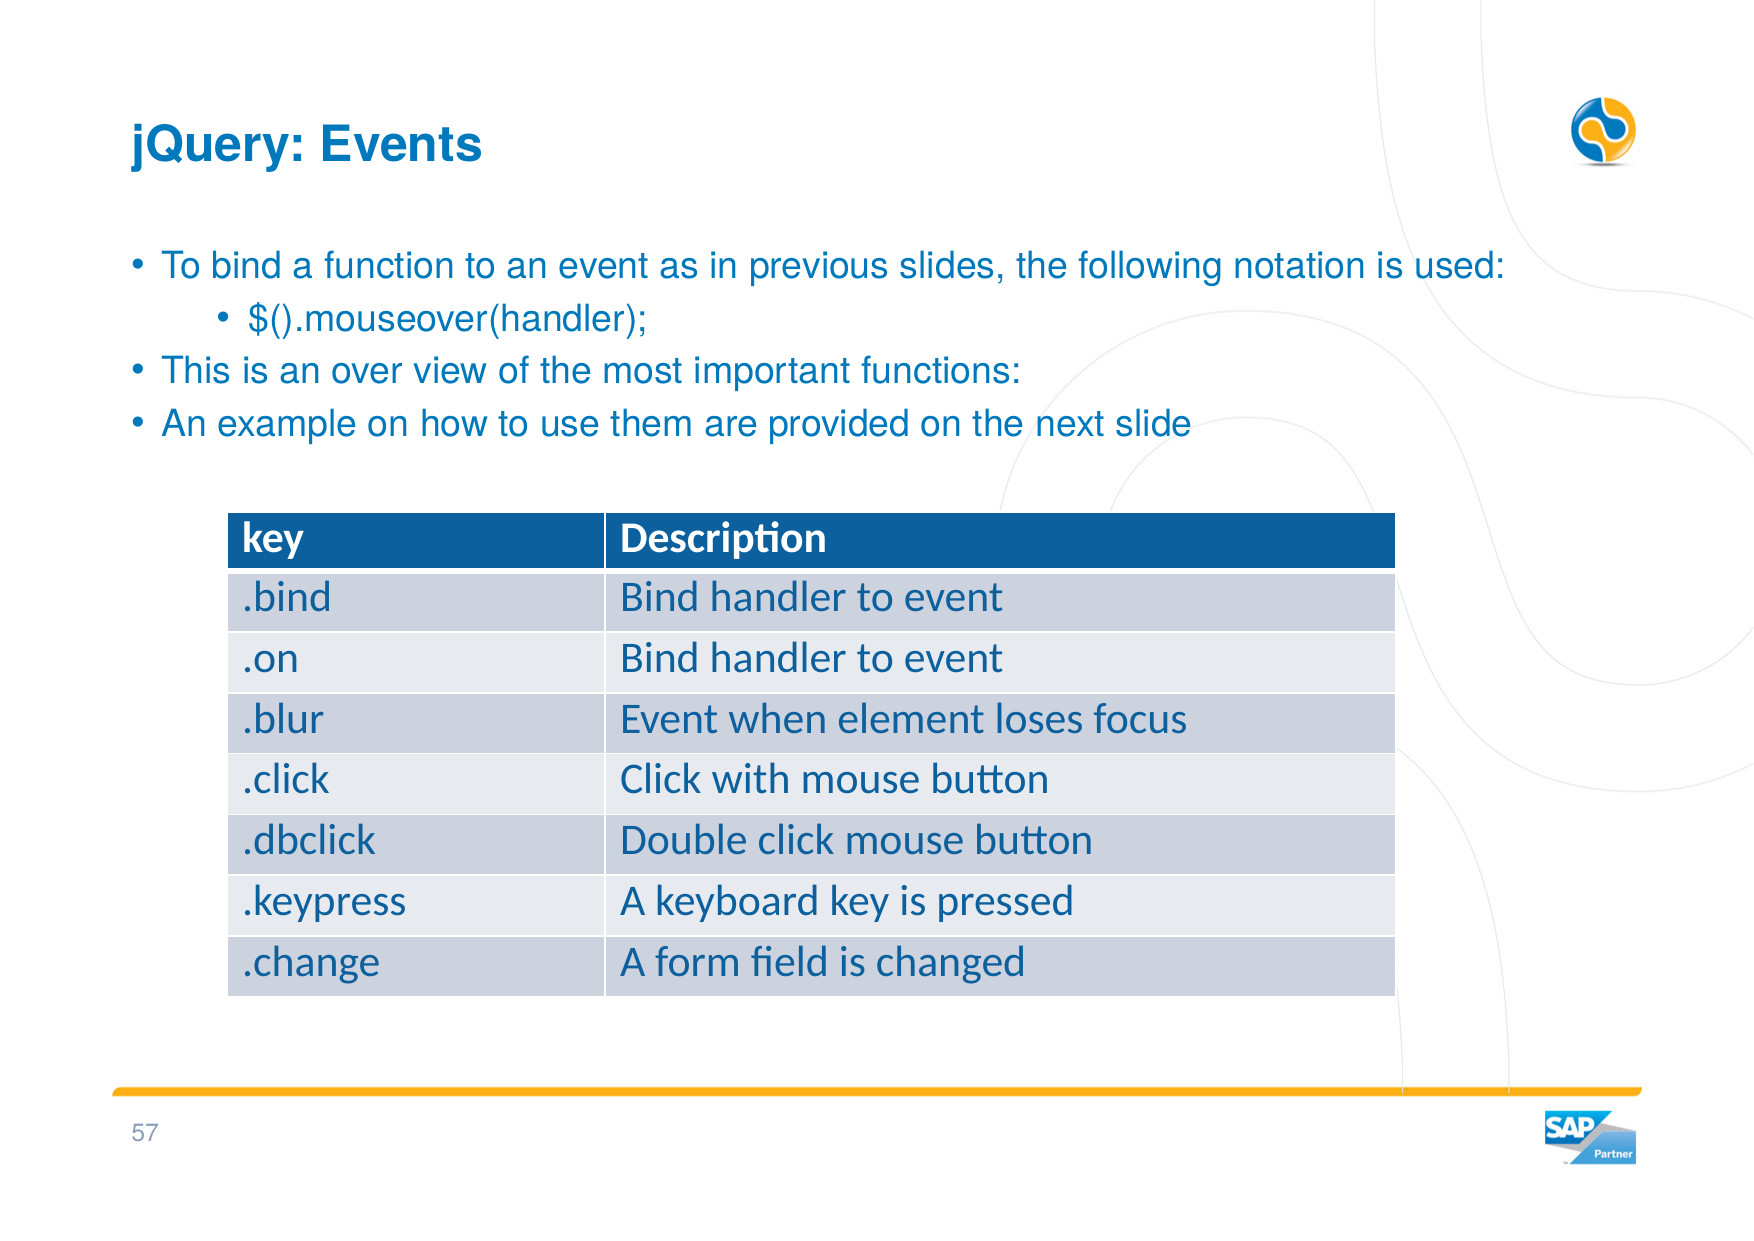

# jQuery: Events
To bind a function to an event as in previous slides, the following notation is used:
$().mouseover(handler);
This is an over view of the most important functions:
An example on how to use them are provided on the next slide

| key | Description |
| --- | --- |
| .bind | Bind handler to event |
| .on | Bind handler to event |
| .blur | Event when element loses focus |
| .click | Click with mouse button |
| .dbclick | Double click mouse button |
| .keypress | A keyboard key is pressed |
| .change | A form field is changed |
57